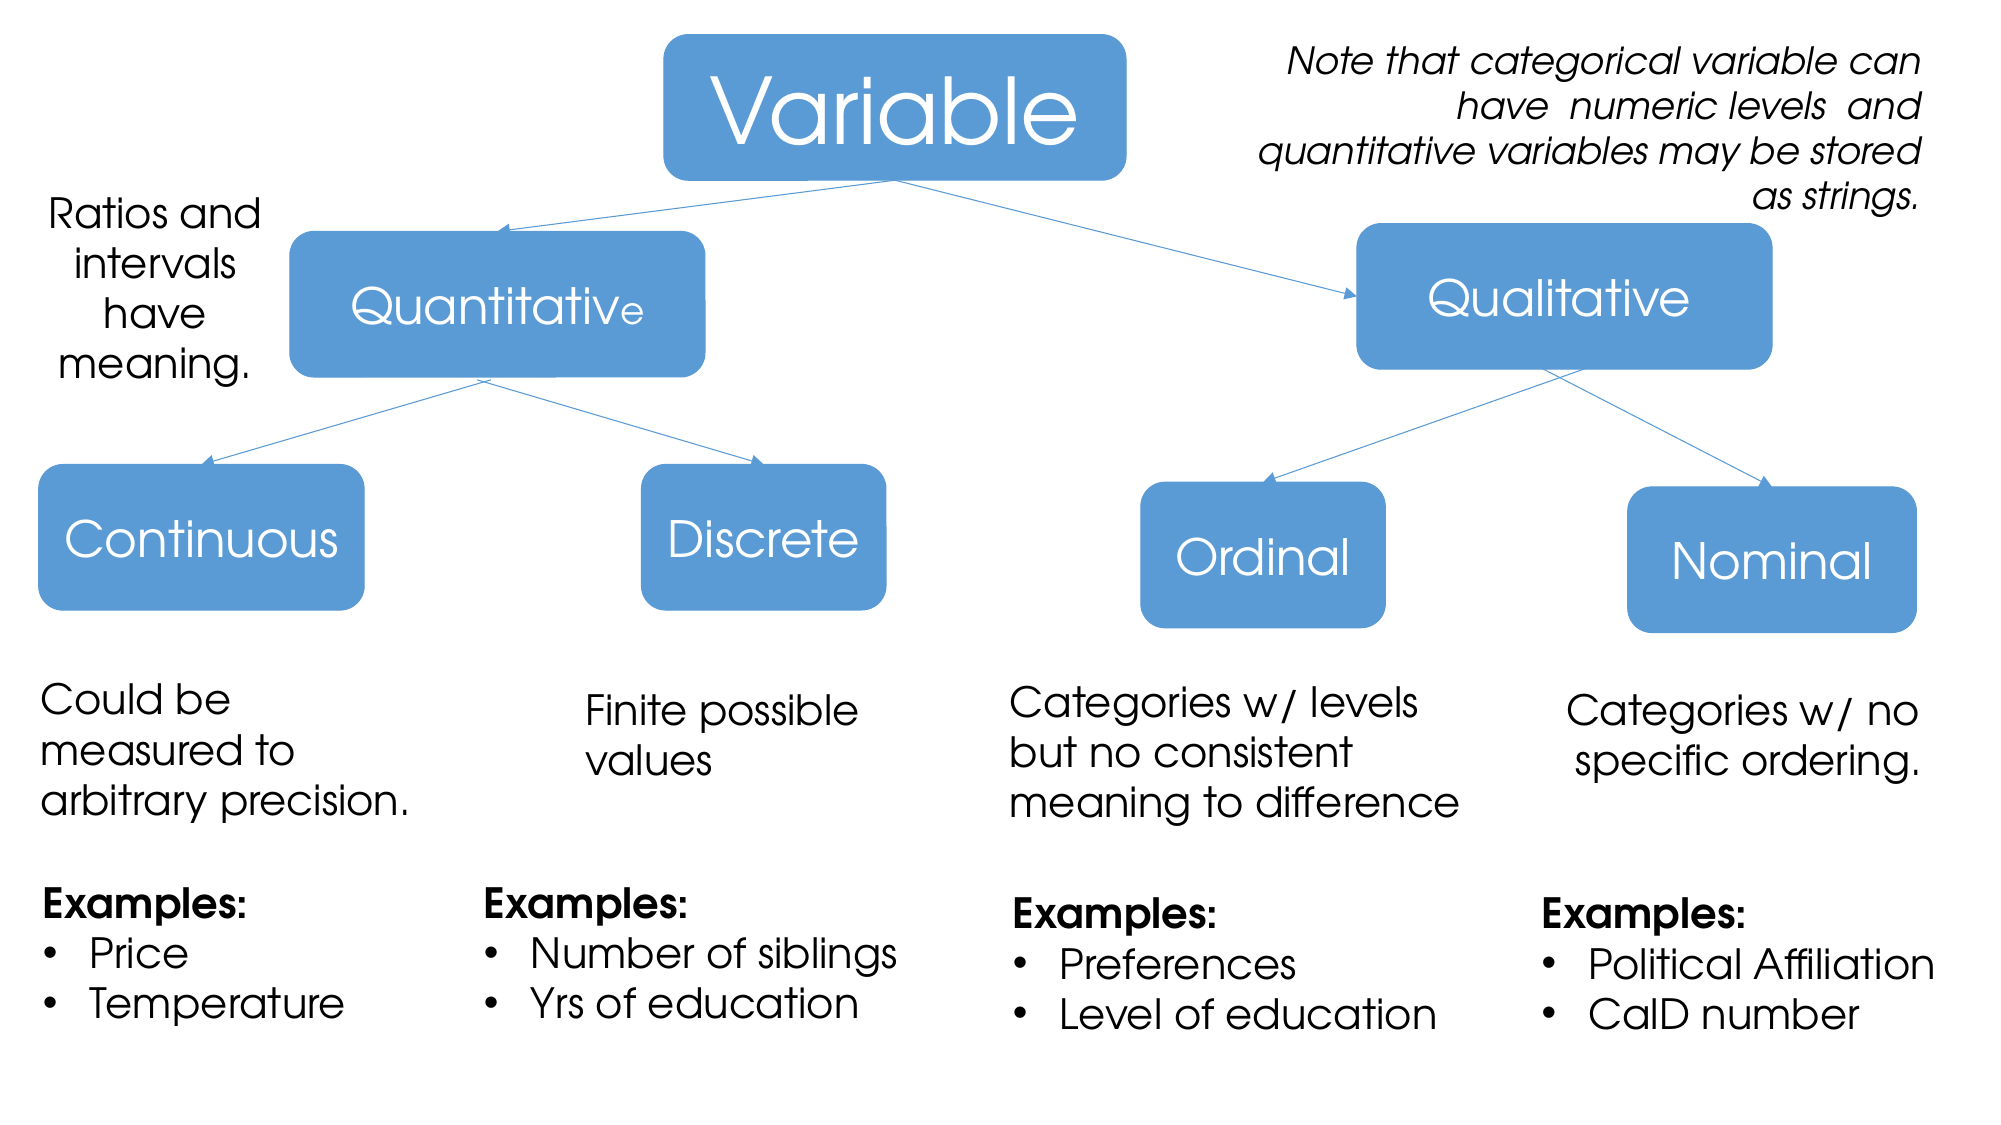

Note that categorical variable can have  numeric levels  and quantitative variables may be stored as strings.
Variable
Ratios and intervals have meaning.
Qualitative
Quantitative
Discrete
Continuous
Ordinal
Nominal
Could be measured to arbitrary precision.
Categories w/ levels but no consistent meaning to difference
Finite possible values
Categories w/ no
specific ordering.
Examples:
Price
Temperature
Examples:
Number of siblings
Yrs of education
Examples:
Preferences
Level of education
Examples:
Political Affiliation
CalD number